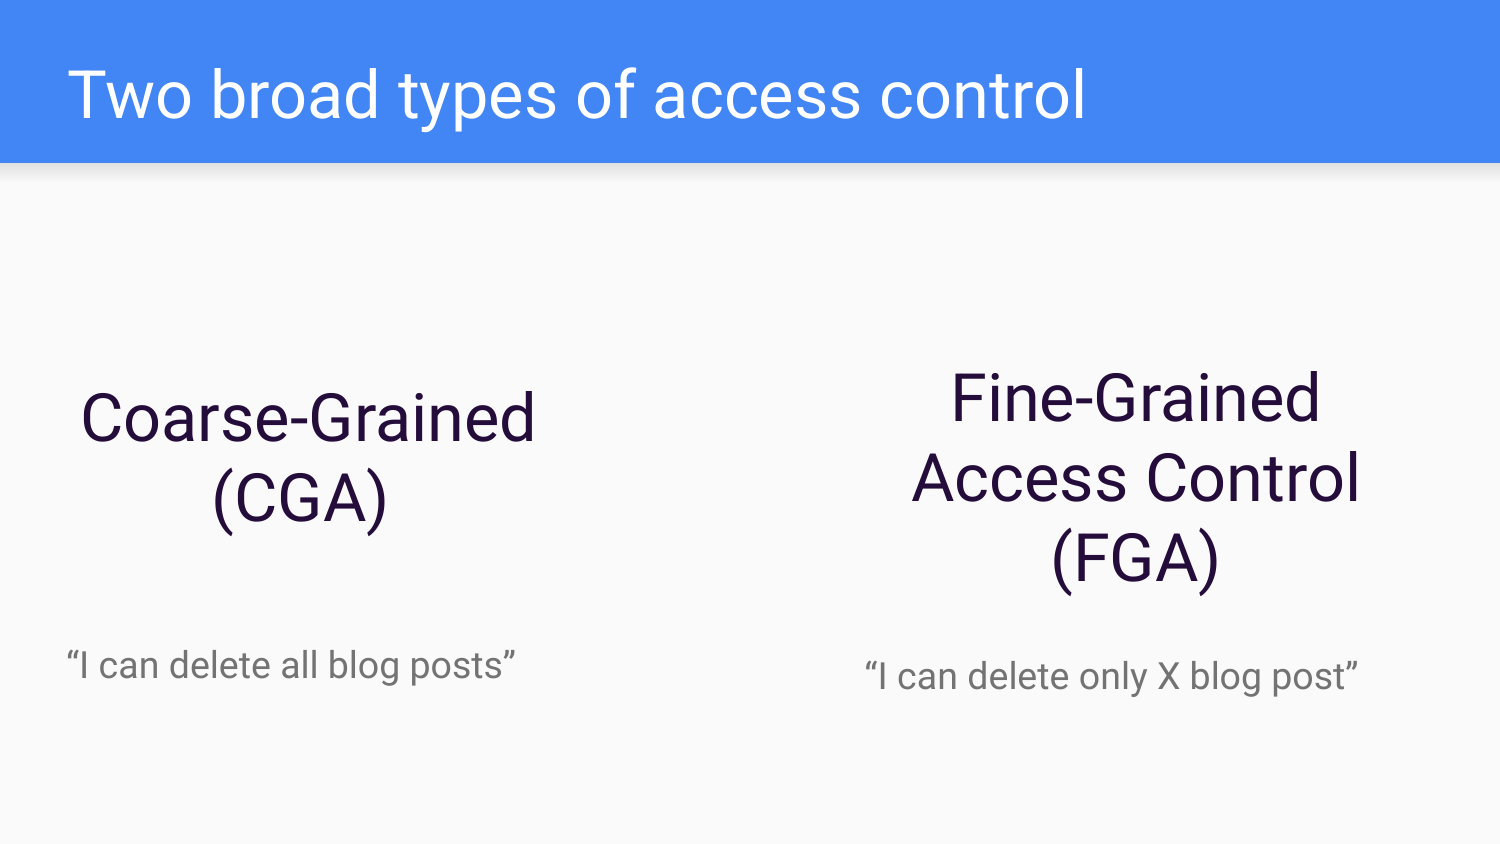

# Two broad types of access control
Fine-Grained Access Control (FGA)
Coarse-Grained (CGA)
“I can delete all blog posts”
“I can delete only X blog post”